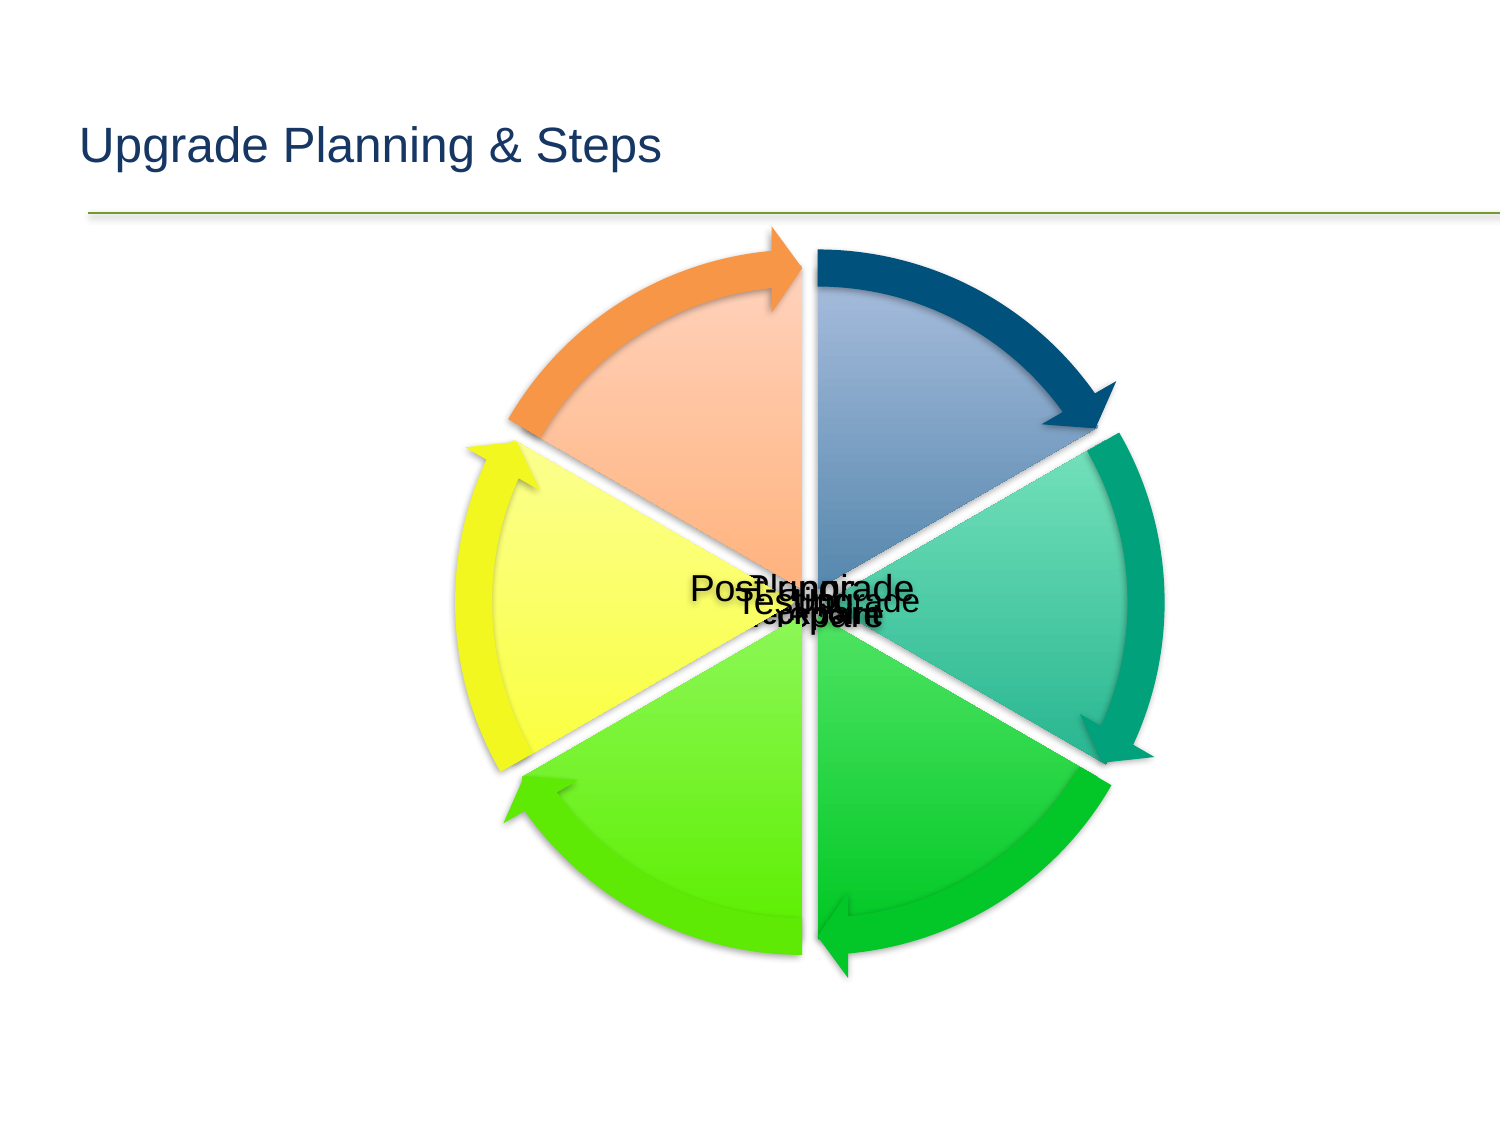

# Upgrade Planning & Steps
Planning
Pre-Upgrade
Prepare
Checkpoint
Testing
Post-upgrade